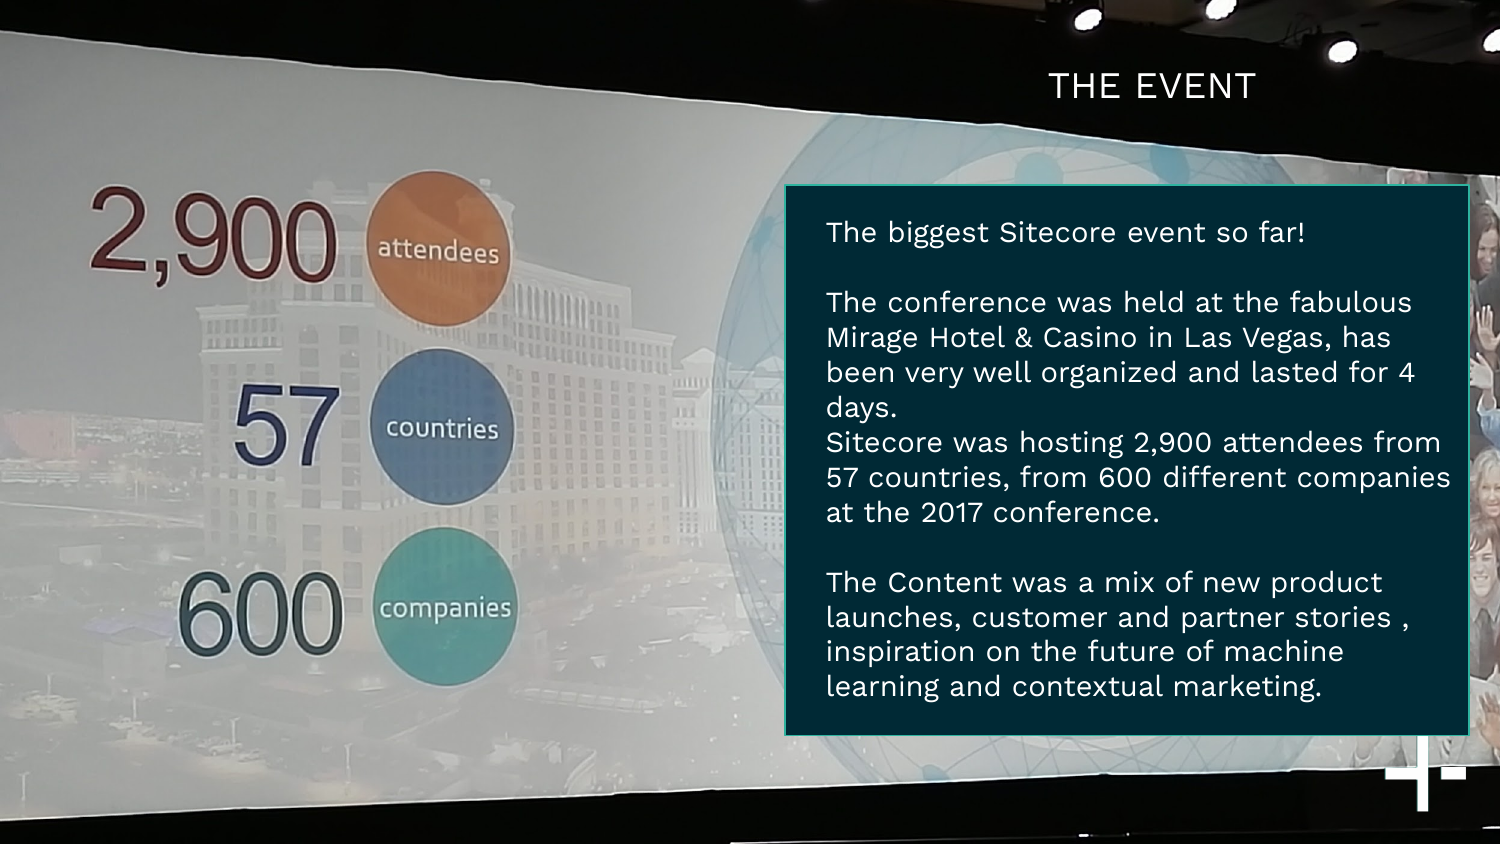

THE EVENT

The biggest Sitecore event so far!

The conference was held at the fabulous Mirage Hotel & Casino in Las Vegas, has been very well organized and lasted for 4 days.
Sitecore was hosting 2,900 attendees from 57 countries, from 600 different companies at the 2017 conference.

The Content was a mix of new product launches, customer and partner stories , inspiration on the future of machine learning and contextual marketing.